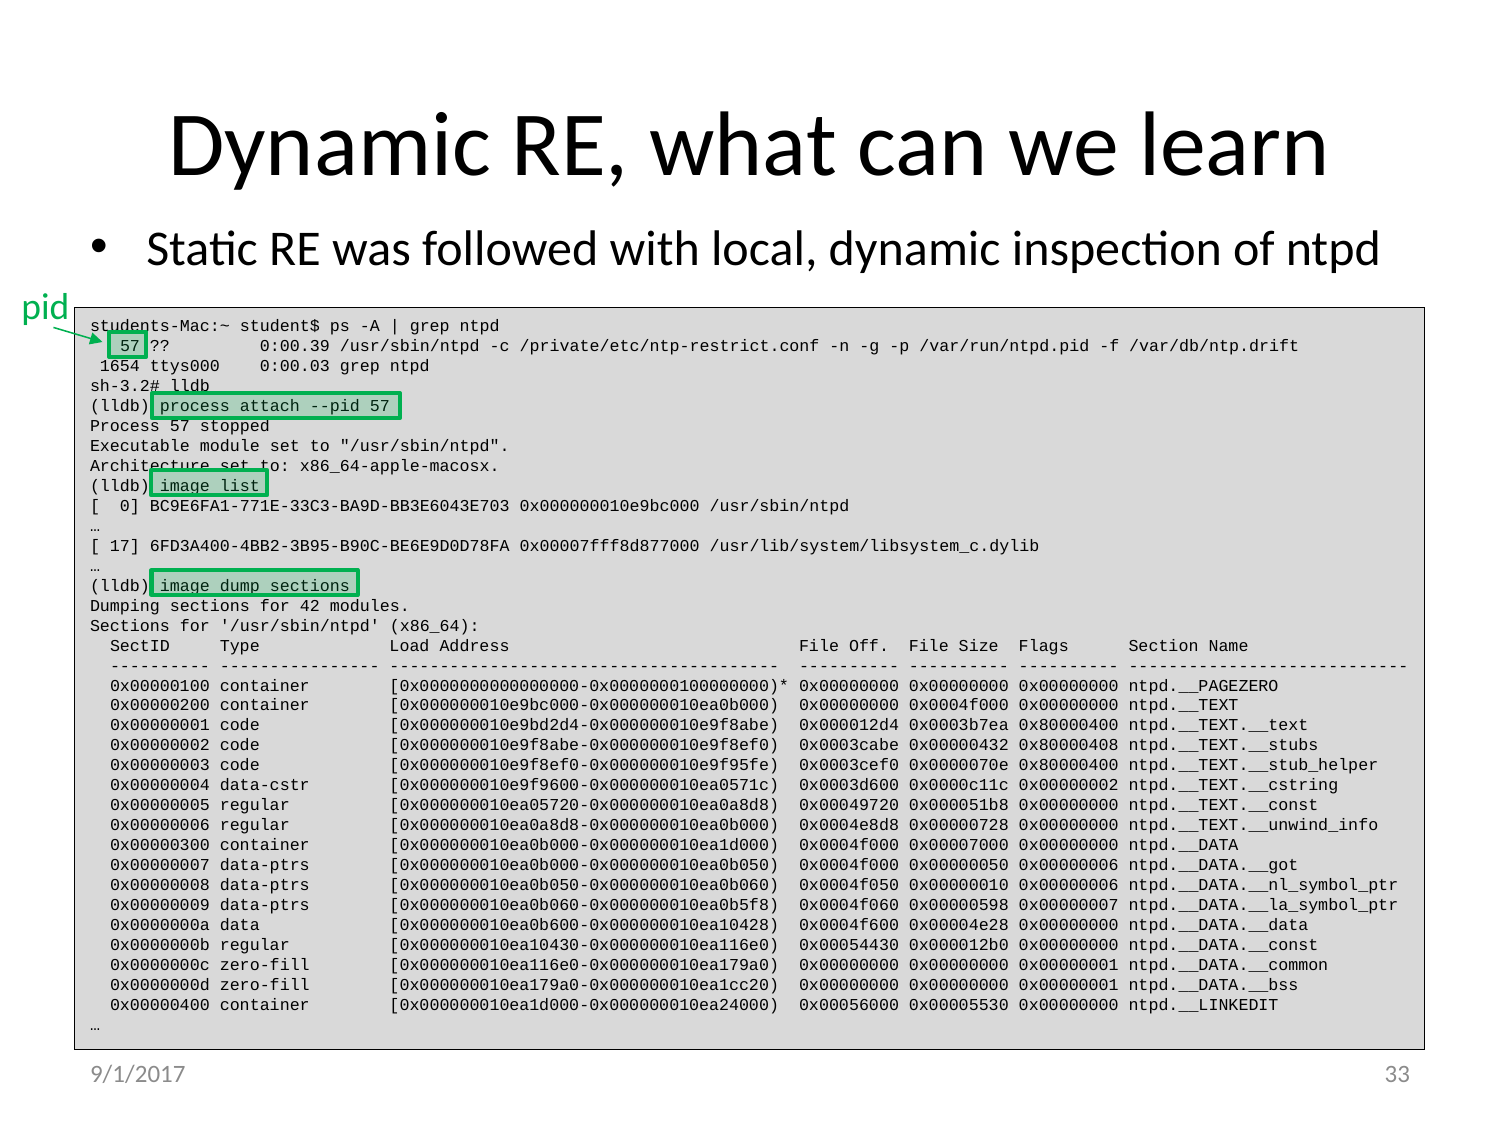

# Dynamic RE, what can we learn
Static RE was followed with local, dynamic inspection of ntpd
pid
students-Mac:~ student$ ps -A | grep ntpd
   57 ??         0:00.39 /usr/sbin/ntpd -c /private/etc/ntp-restrict.conf -n -g -p /var/run/ntpd.pid -f /var/db/ntp.drift
 1654 ttys000    0:00.03 grep ntpd
sh-3.2# lldb
(lldb) process attach --pid 57
Process 57 stopped
Executable module set to "/usr/sbin/ntpd".
Architecture set to: x86_64-apple-macosx.
(lldb) image list
[  0] BC9E6FA1-771E-33C3-BA9D-BB3E6043E703 0x000000010e9bc000 /usr/sbin/ntpd
…
[ 17] 6FD3A400-4BB2-3B95-B90C-BE6E9D0D78FA 0x00007fff8d877000 /usr/lib/system/libsystem_c.dylib
…
(lldb) image dump sections
Dumping sections for 42 modules.
Sections for '/usr/sbin/ntpd' (x86_64):
  SectID     Type             Load Address                             File Off.  File Size  Flags      Section Name
  ---------- ---------------- ---------------------------------------  ---------- ---------- ---------- ----------------------------
  0x00000100 container        [0x0000000000000000-0x0000000100000000)* 0x00000000 0x00000000 0x00000000 ntpd.__PAGEZERO
  0x00000200 container        [0x000000010e9bc000-0x000000010ea0b000)  0x00000000 0x0004f000 0x00000000 ntpd.__TEXT
  0x00000001 code             [0x000000010e9bd2d4-0x000000010e9f8abe)  0x000012d4 0x0003b7ea 0x80000400 ntpd.__TEXT.__text
  0x00000002 code             [0x000000010e9f8abe-0x000000010e9f8ef0)  0x0003cabe 0x00000432 0x80000408 ntpd.__TEXT.__stubs
  0x00000003 code             [0x000000010e9f8ef0-0x000000010e9f95fe)  0x0003cef0 0x0000070e 0x80000400 ntpd.__TEXT.__stub_helper
  0x00000004 data-cstr        [0x000000010e9f9600-0x000000010ea0571c)  0x0003d600 0x0000c11c 0x00000002 ntpd.__TEXT.__cstring
  0x00000005 regular          [0x000000010ea05720-0x000000010ea0a8d8)  0x00049720 0x000051b8 0x00000000 ntpd.__TEXT.__const
  0x00000006 regular          [0x000000010ea0a8d8-0x000000010ea0b000)  0x0004e8d8 0x00000728 0x00000000 ntpd.__TEXT.__unwind_info
  0x00000300 container        [0x000000010ea0b000-0x000000010ea1d000)  0x0004f000 0x00007000 0x00000000 ntpd.__DATA
  0x00000007 data-ptrs        [0x000000010ea0b000-0x000000010ea0b050)  0x0004f000 0x00000050 0x00000006 ntpd.__DATA.__got
  0x00000008 data-ptrs        [0x000000010ea0b050-0x000000010ea0b060)  0x0004f050 0x00000010 0x00000006 ntpd.__DATA.__nl_symbol_ptr
  0x00000009 data-ptrs        [0x000000010ea0b060-0x000000010ea0b5f8)  0x0004f060 0x00000598 0x00000007 ntpd.__DATA.__la_symbol_ptr
  0x0000000a data             [0x000000010ea0b600-0x000000010ea10428)  0x0004f600 0x00004e28 0x00000000 ntpd.__DATA.__data
  0x0000000b regular          [0x000000010ea10430-0x000000010ea116e0)  0x00054430 0x000012b0 0x00000000 ntpd.__DATA.__const
  0x0000000c zero-fill        [0x000000010ea116e0-0x000000010ea179a0)  0x00000000 0x00000000 0x00000001 ntpd.__DATA.__common
  0x0000000d zero-fill        [0x000000010ea179a0-0x000000010ea1cc20)  0x00000000 0x00000000 0x00000001 ntpd.__DATA.__bss
  0x00000400 container        [0x000000010ea1d000-0x000000010ea24000)  0x00056000 0x00005530 0x00000000 ntpd.__LINKEDIT
…

9/1/2017
33